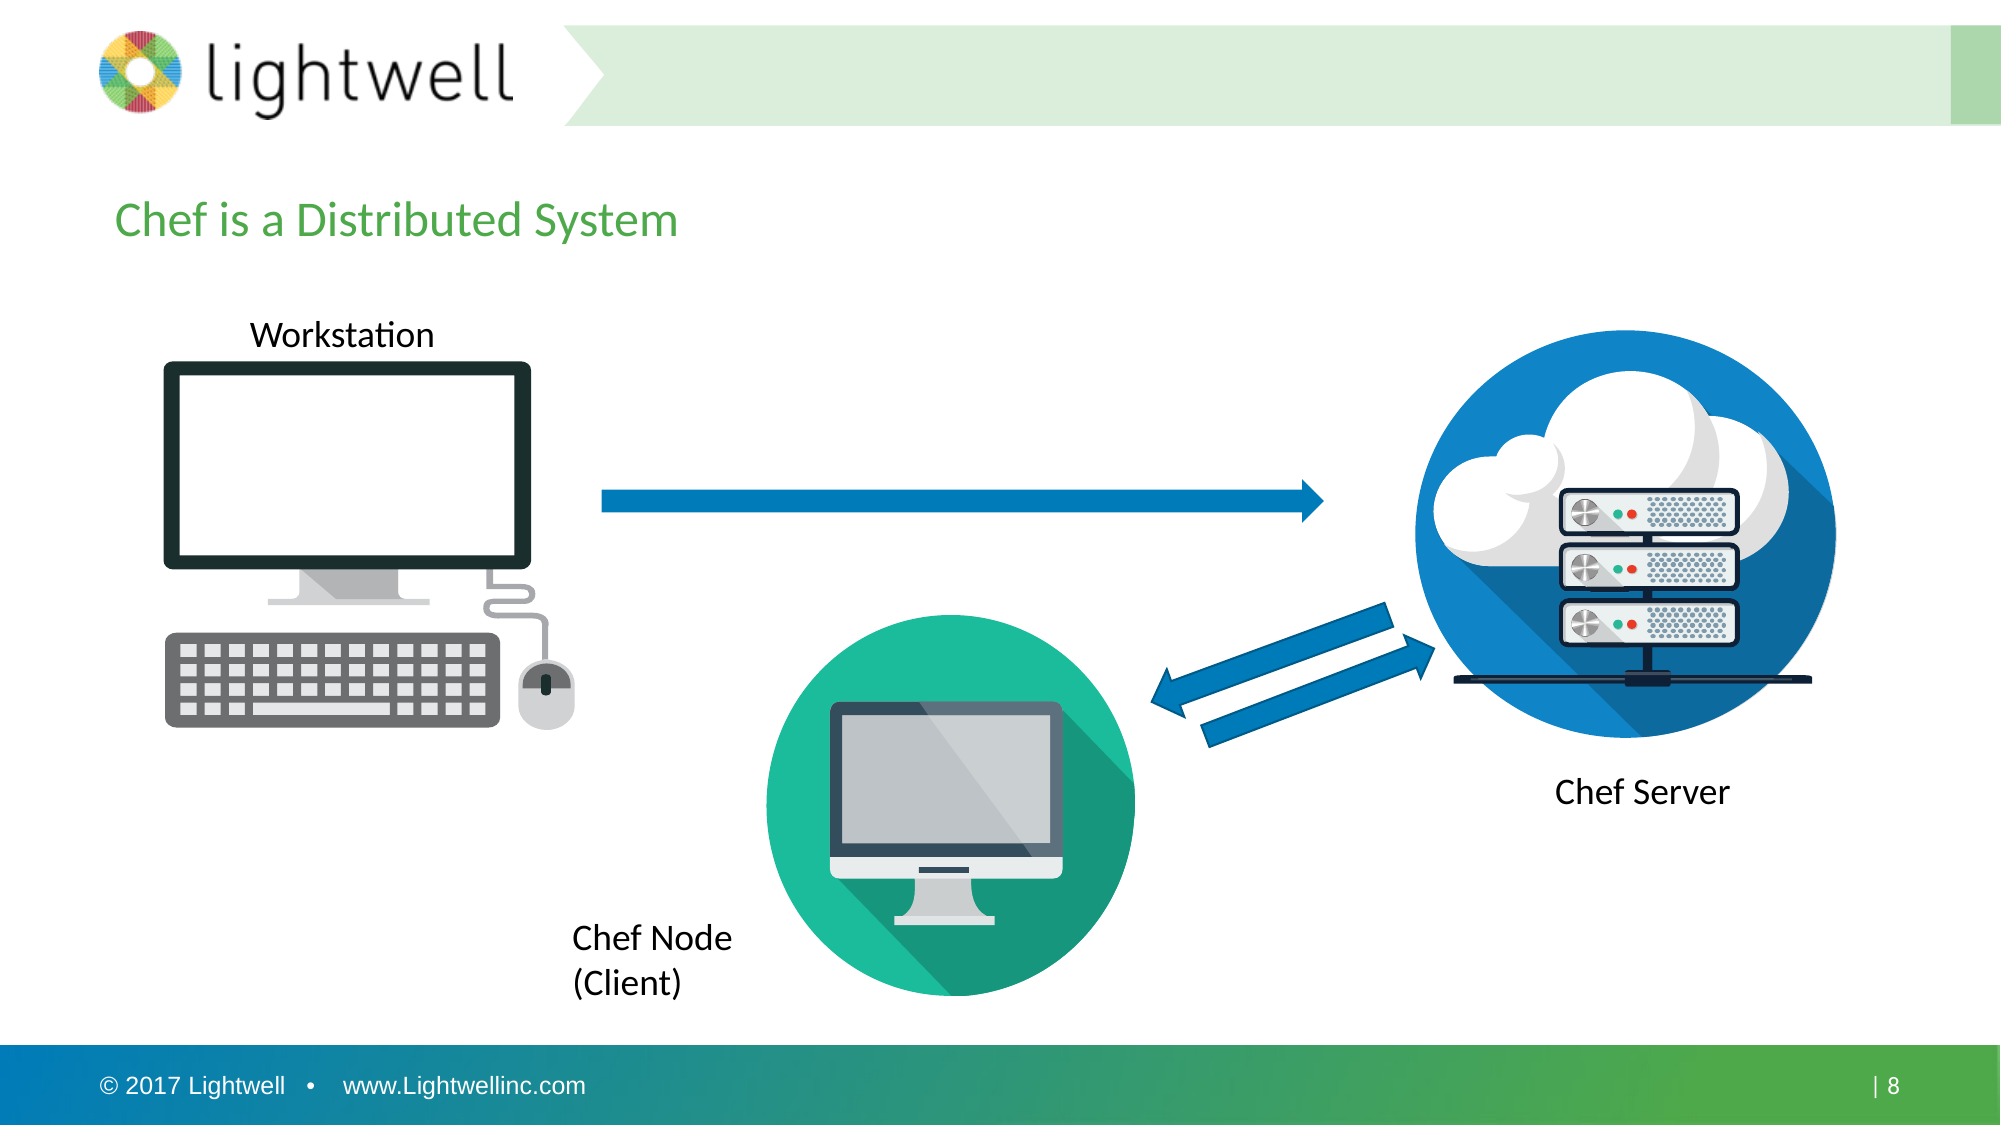

#
Chef is a Distributed System

Workstation

Chef Server
Chef Node (Client)
© 2017 Lightwell   •    www.Lightwellinc.com
| 8